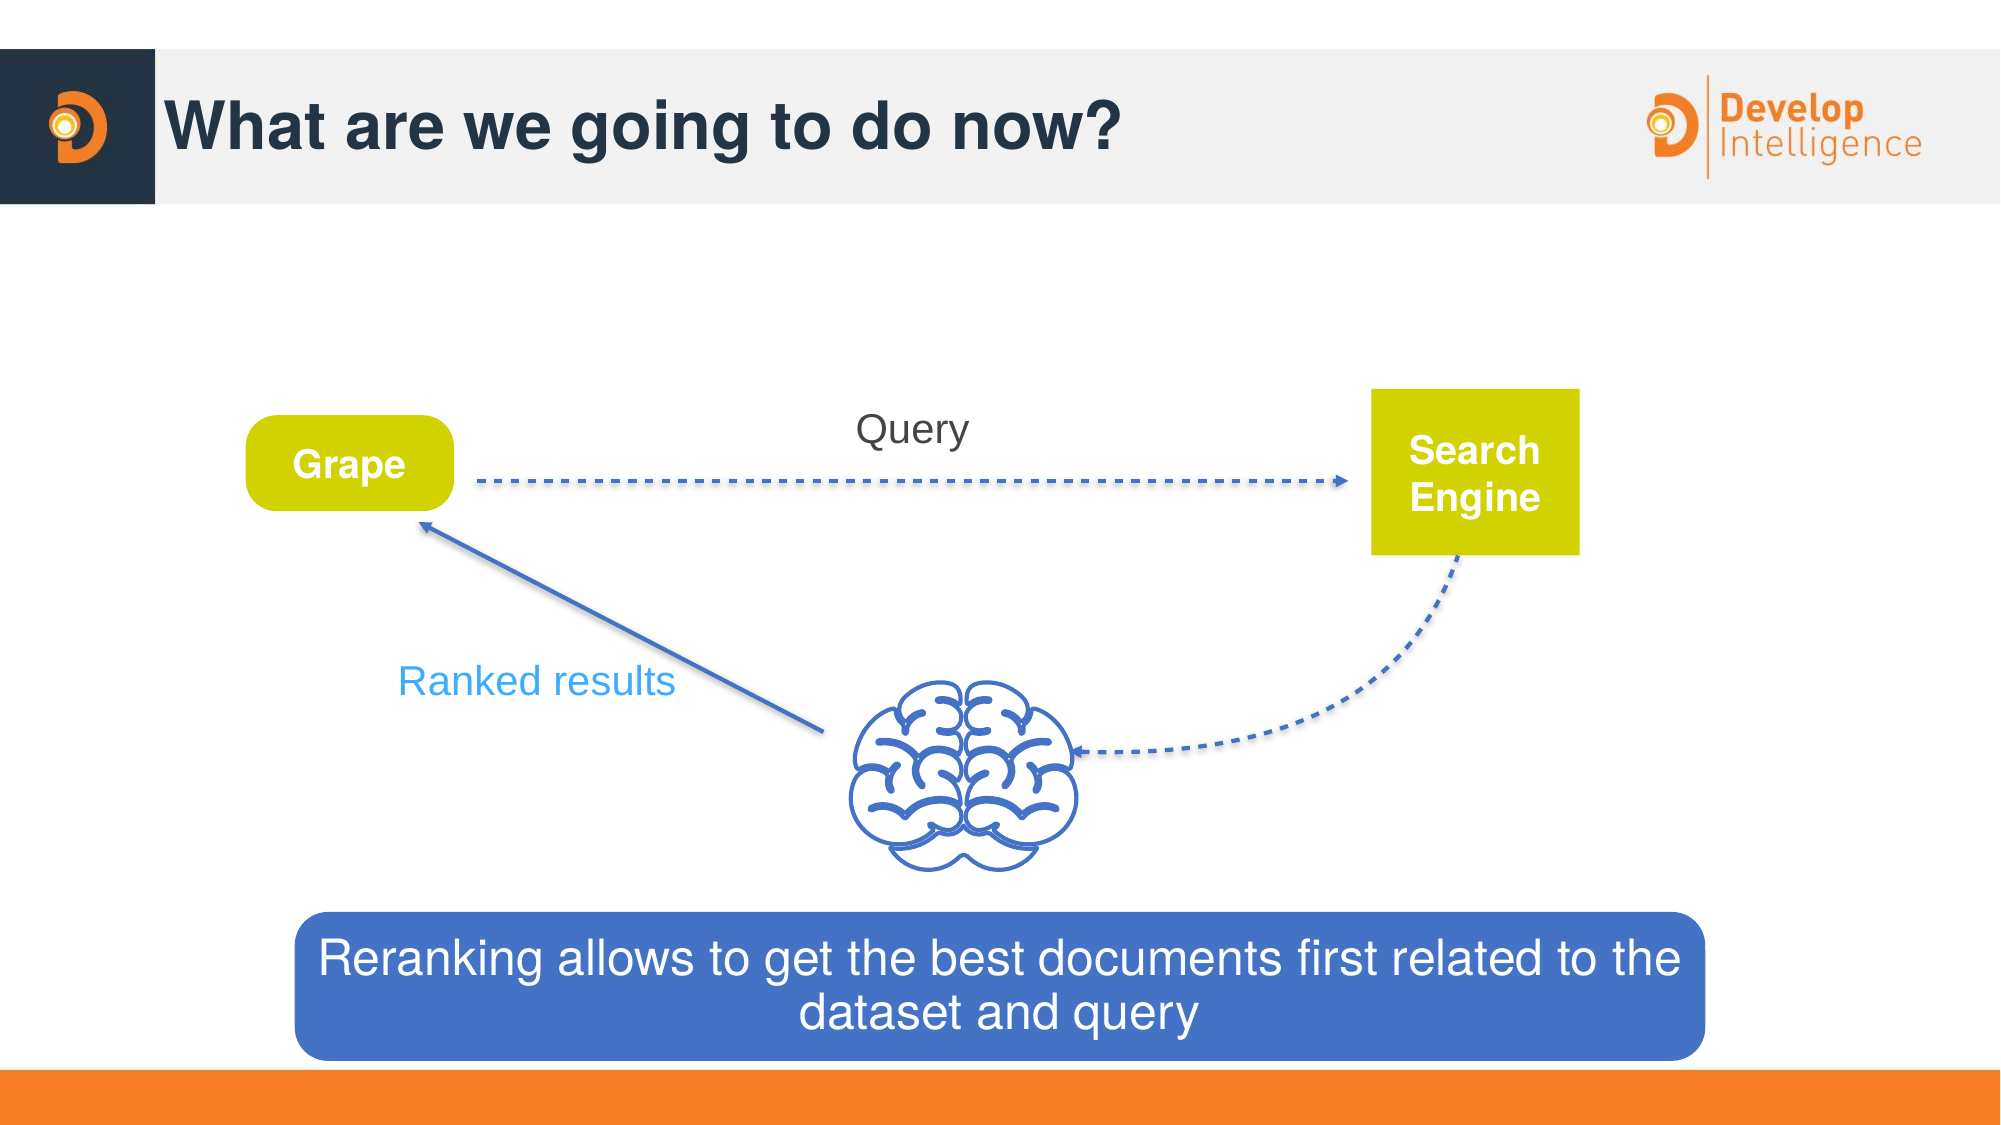

# What are we going to do now?
Search Engine
Query
Grape

Ranked results

Reranking allows to get the best documents first related to the dataset and query
56